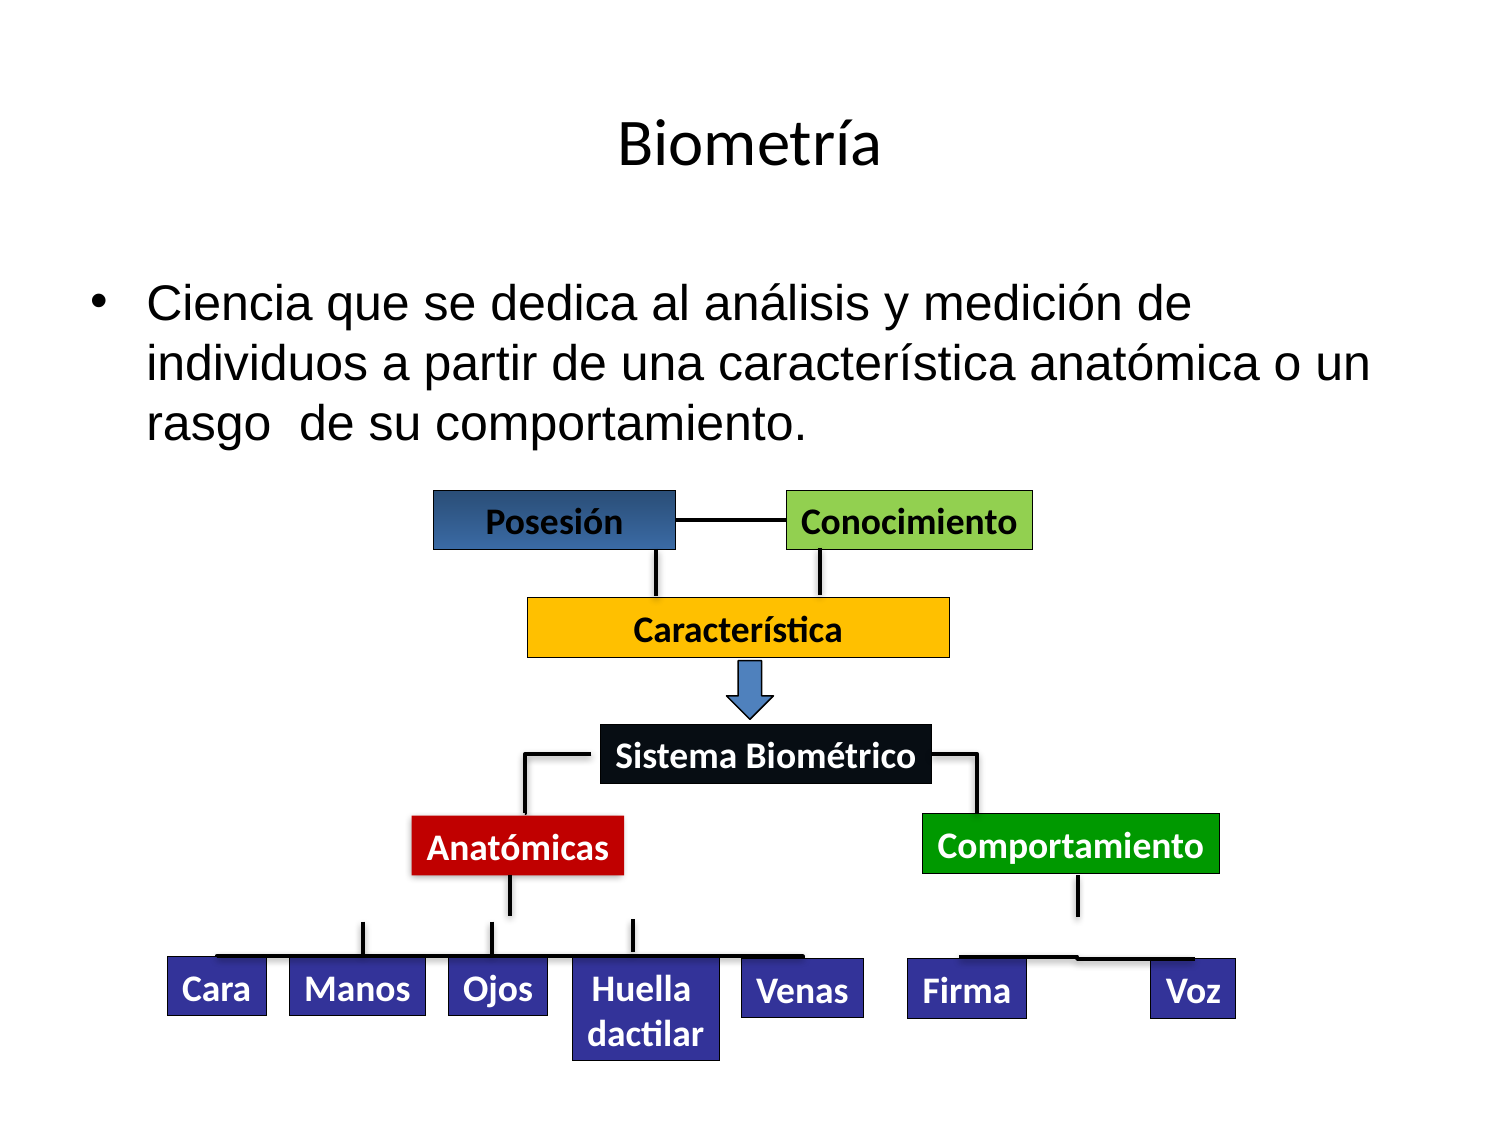

# Biometría
Ciencia que se dedica al análisis y medición de individuos a partir de una característica anatómica o un rasgo  de su comportamiento.
Posesión
Conocimiento
Característica

Sistema Biométrico
Comportamiento
Anatómicas
Cara
Manos
Ojos
Huella
dactilar
Venas
Firma
Voz